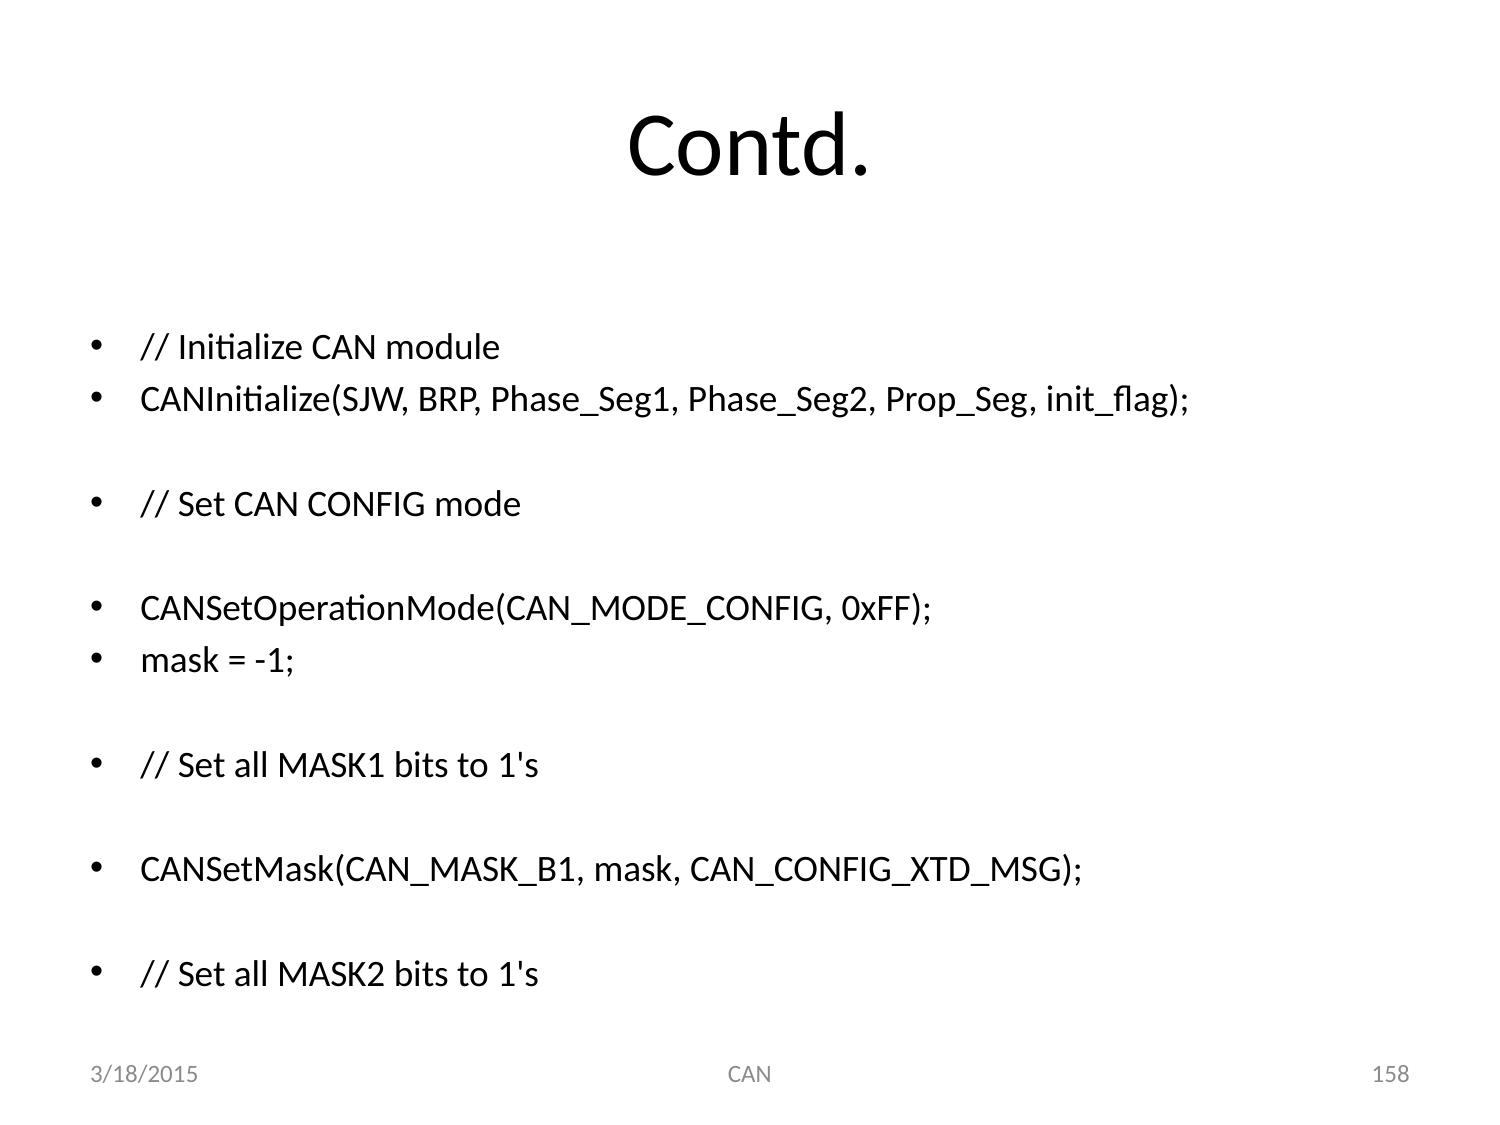

# Contd.

// Initialize CAN module
CANInitialize(SJW, BRP, Phase_Seg1, Phase_Seg2, Prop_Seg, init_flag);

// Set CAN CONFIG mode

CANSetOperationMode(CAN_MODE_CONFIG, 0xFF);
mask = -1;

// Set all MASK1 bits to 1's

CANSetMask(CAN_MASK_B1, mask, CAN_CONFIG_XTD_MSG);

// Set all MASK2 bits to 1's

3/18/2015
CAN
158